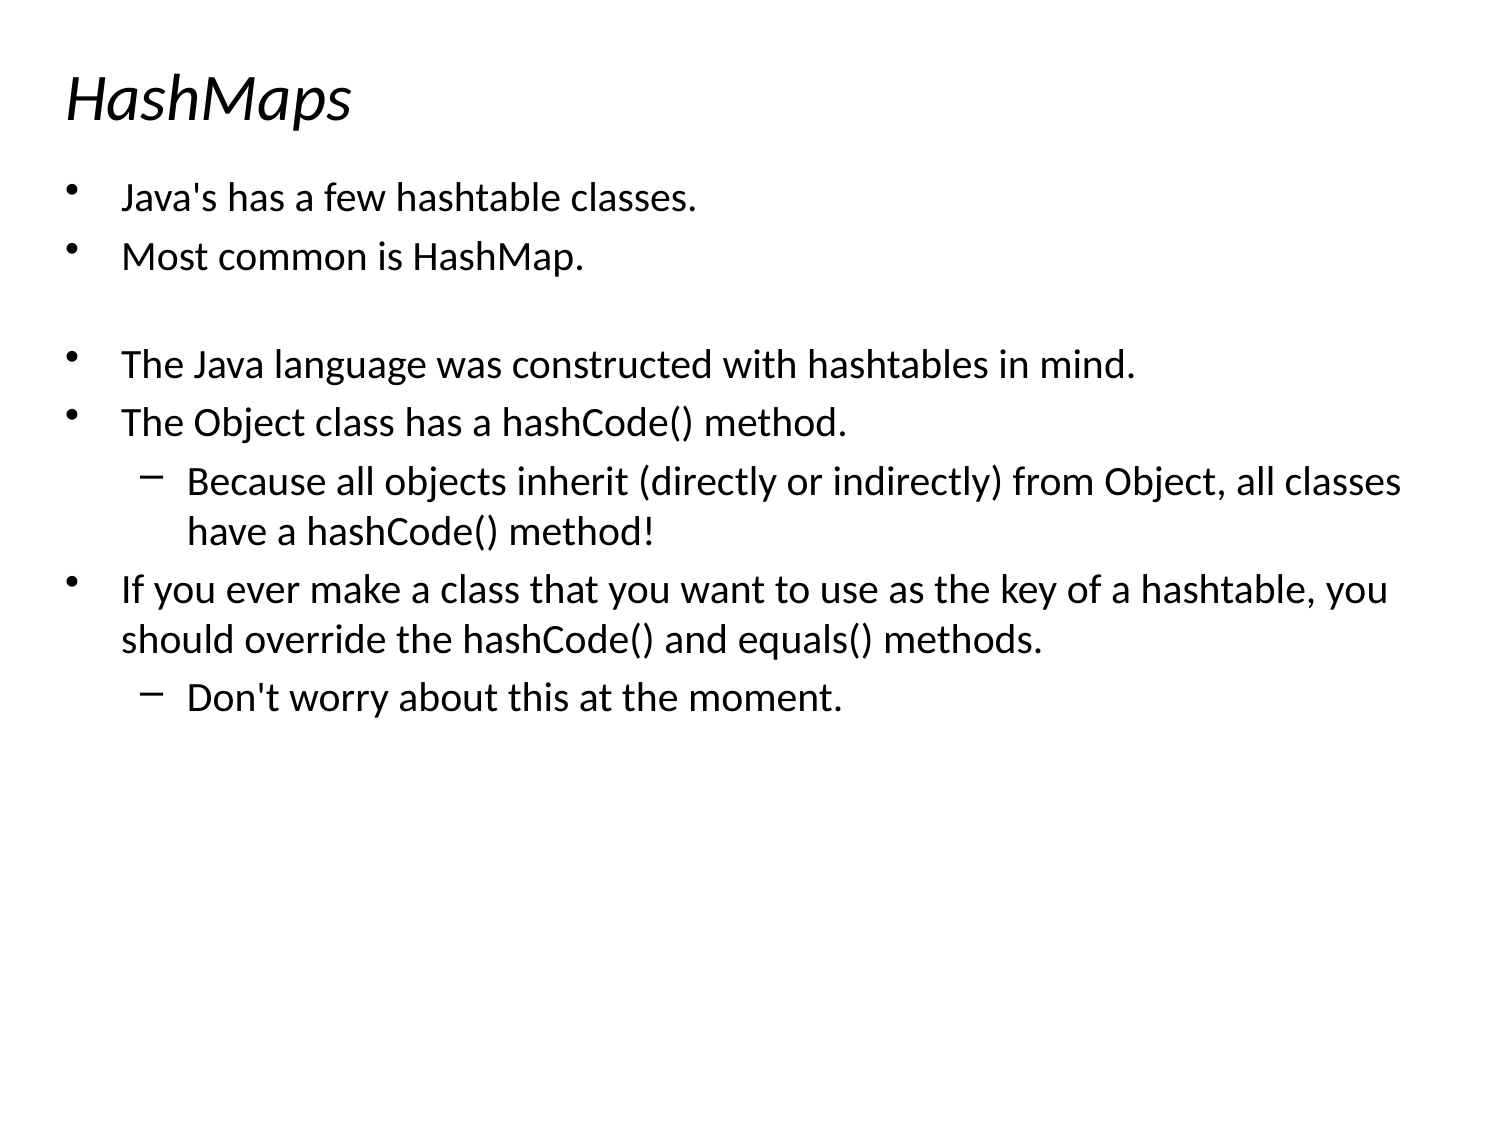

# HashMaps
Java's has a few hashtable classes.
Most common is HashMap.
The Java language was constructed with hashtables in mind.
The Object class has a hashCode() method.
Because all objects inherit (directly or indirectly) from Object, all classes have a hashCode() method!
If you ever make a class that you want to use as the key of a hashtable, you should override the hashCode() and equals() methods.
Don't worry about this at the moment.